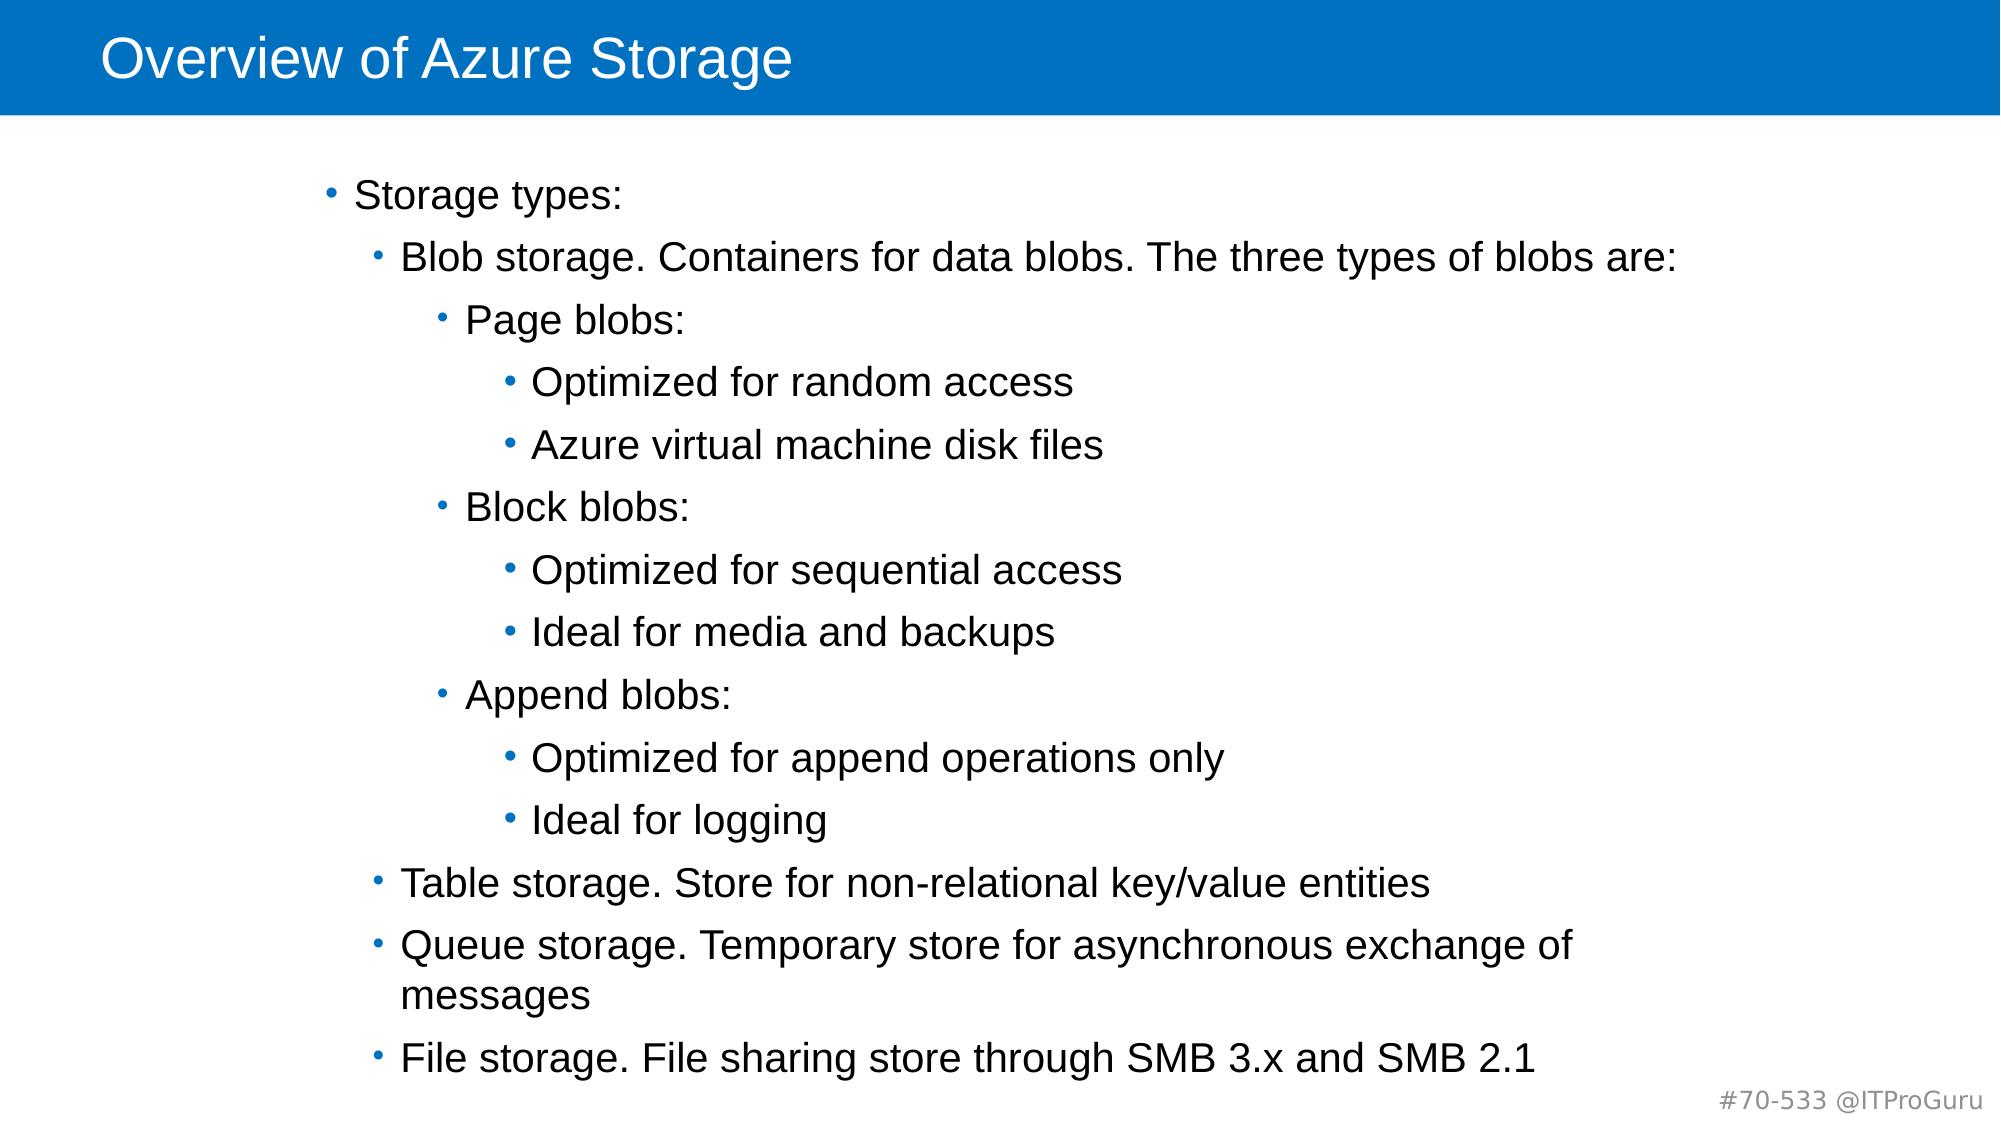

# Overview of Azure Storage
Storage types:
Blob storage. Containers for data blobs. The three types of blobs are:
Page blobs:
Optimized for random access
Azure virtual machine disk files
Block blobs:
Optimized for sequential access
Ideal for media and backups
Append blobs:
Optimized for append operations only
Ideal for logging
Table storage. Store for non-relational key/value entities
Queue storage. Temporary store for asynchronous exchange of messages
File storage. File sharing store through SMB 3.x and SMB 2.1